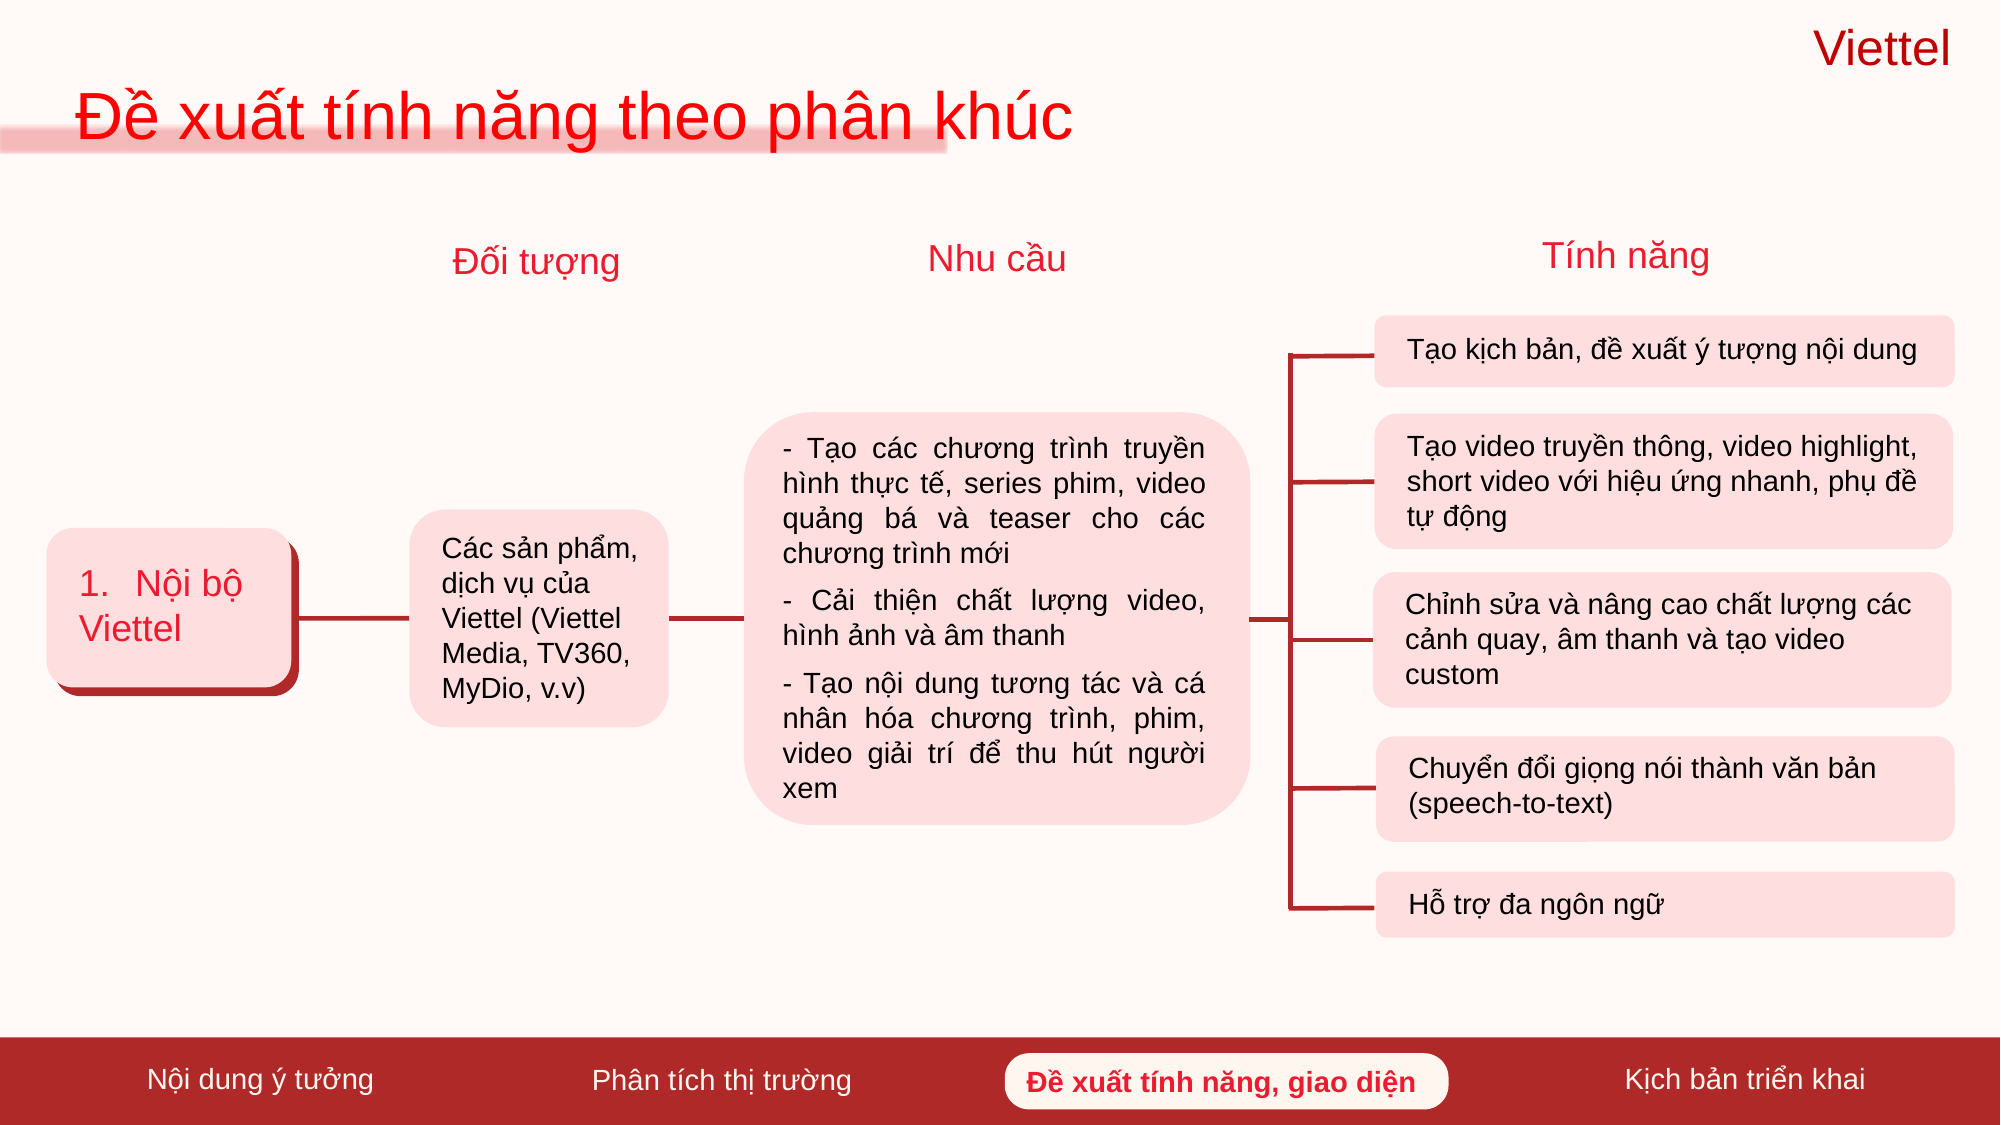

Viettel
Đề xuất tính năng theo phân khúc

Tính năng
Nhu cầu
Đối tượng

Tạo kịch bản, đề xuất ý tượng nội dung

Tạo video truyền thông, video highlight, short video với hiệu ứng nhanh, phụ đề tự động
- Tạo các chương trình truyền hình thực tế, series phim, video quảng bá và teaser cho các chương trình mới

- Cải thiện chất lượng video, hình ảnh và âm thanh

- Tạo nội dung tương tác và cá nhân hóa chương trình, phim, video giải trí để thu hút người xem

Các sản phẩm, dịch vụ của Viettel (Viettel Media, TV360, MyDio, v.v)

Nội bộ
Viettel

Chỉnh sửa và nâng cao chất lượng các cảnh quay, âm thanh và tạo video custom

Chuyển đổi giọng nói thành văn bản (speech-to-text)

Hỗ trợ đa ngôn ngữ

Nội dung ý tưởng
Đề xuất tính năng, giao diện
Đề xuất tính năng, giao diện
Kịch bản triển khai
Phân tích thị trường